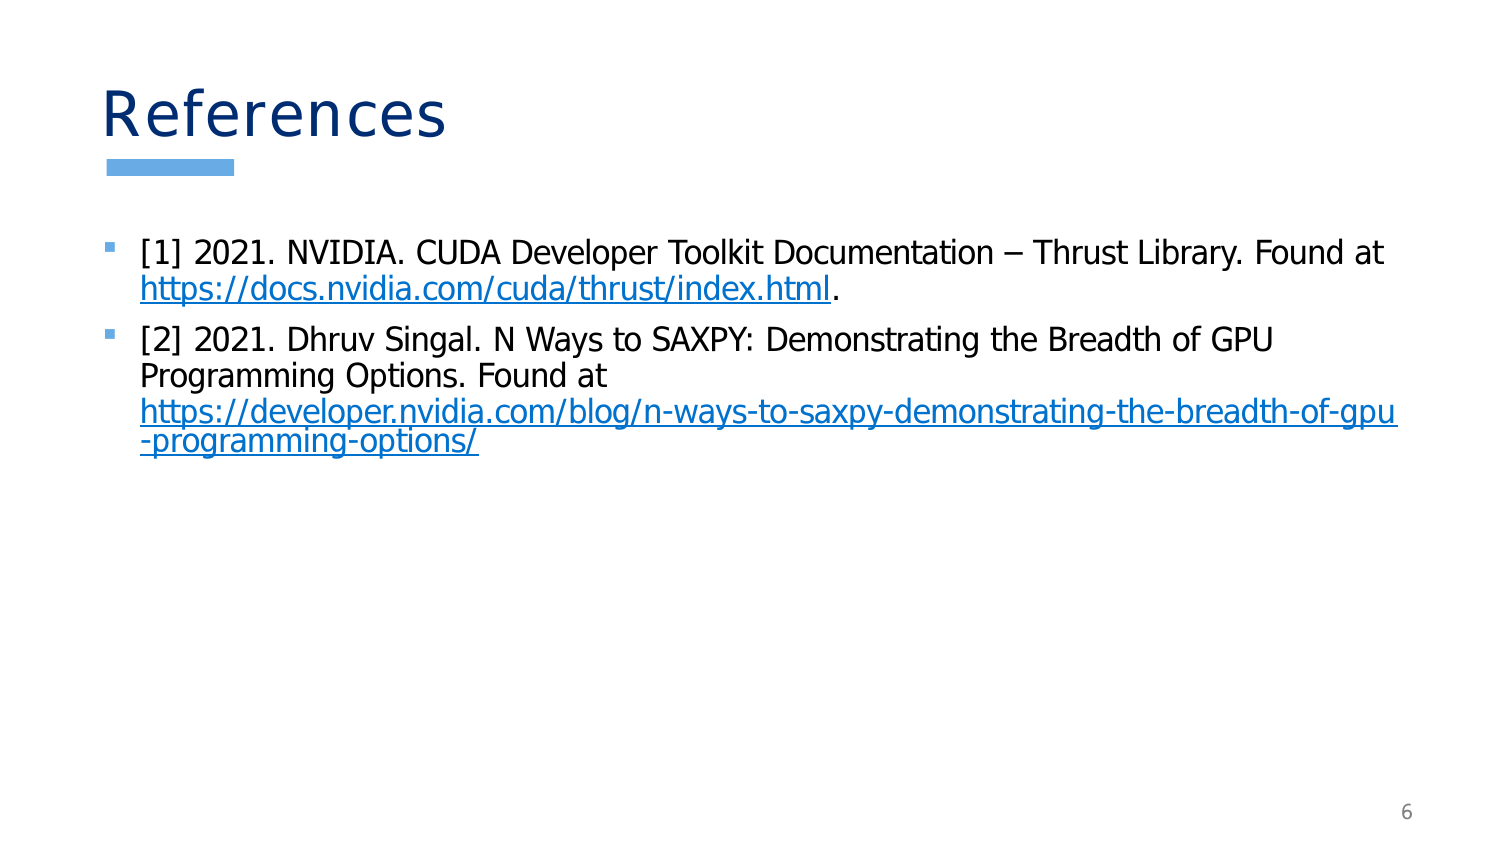

# References
[1] 2021. NVIDIA. CUDA Developer Toolkit Documentation – Thrust Library. Found at https://docs.nvidia.com/cuda/thrust/index.html.
[2] 2021. Dhruv Singal. N Ways to SAXPY: Demonstrating the Breadth of GPU Programming Options. Found at https://developer.nvidia.com/blog/n-ways-to-saxpy-demonstrating-the-breadth-of-gpu-programming-options/